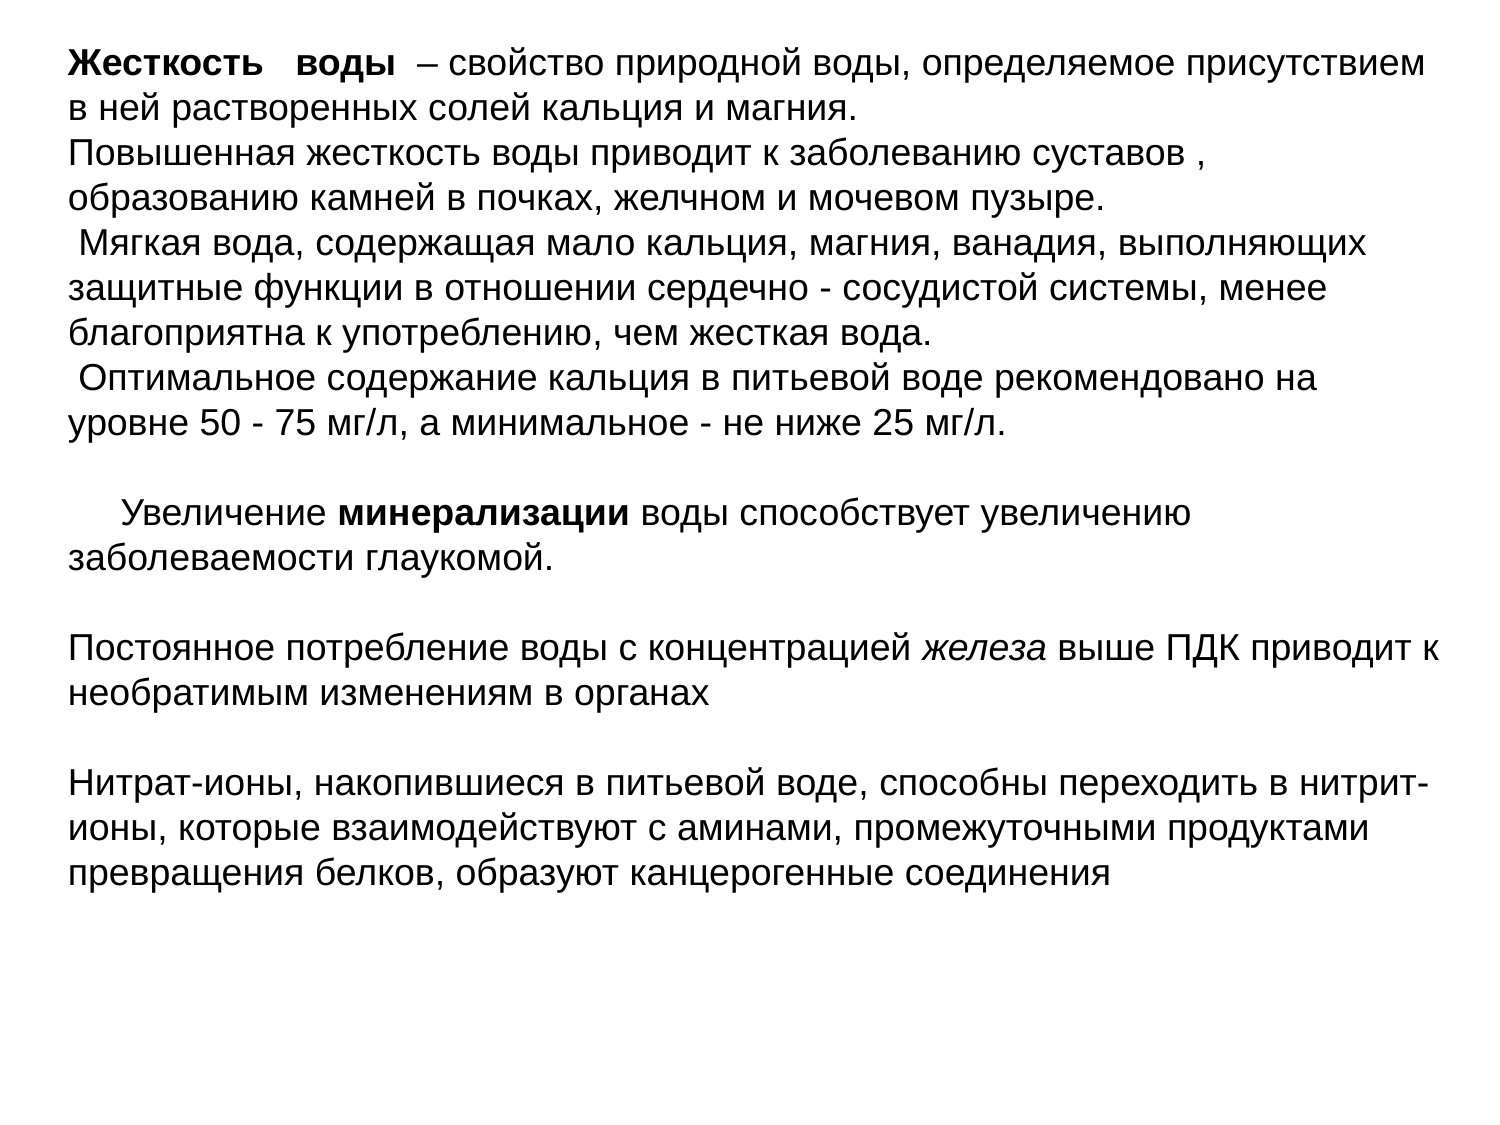

Жесткость   воды  – свойство природной воды, определяемое присутствием в ней растворенных солей кальция и магния.
Повышенная жесткость воды приводит к заболеванию суставов , образованию камней в почках, желчном и мочевом пузыре.
 Мягкая вода, содержащая мало кальция, магния, ванадия, выполняющих защитные функции в отношении сердечно - сосудистой системы, менее благоприятна к употреблению, чем жесткая вода.
 Оптимальное содержание кальция в питьевой воде рекомендовано на уровне 50 - 75 мг/л, а минимальное - не ниже 25 мг/л.

     Увеличение минерализации воды способствует увеличению заболеваемости глаукомой.

Постоянное потребление воды с концентрацией железа выше ПДК приводит к необратимым изменениям в органах

Нитрат-ионы, накопившиеся в питьевой воде, способны переходить в нитрит-ионы, которые взаимодействуют с аминами, промежуточными продуктами превращения белков, образуют канцерогенные соединения